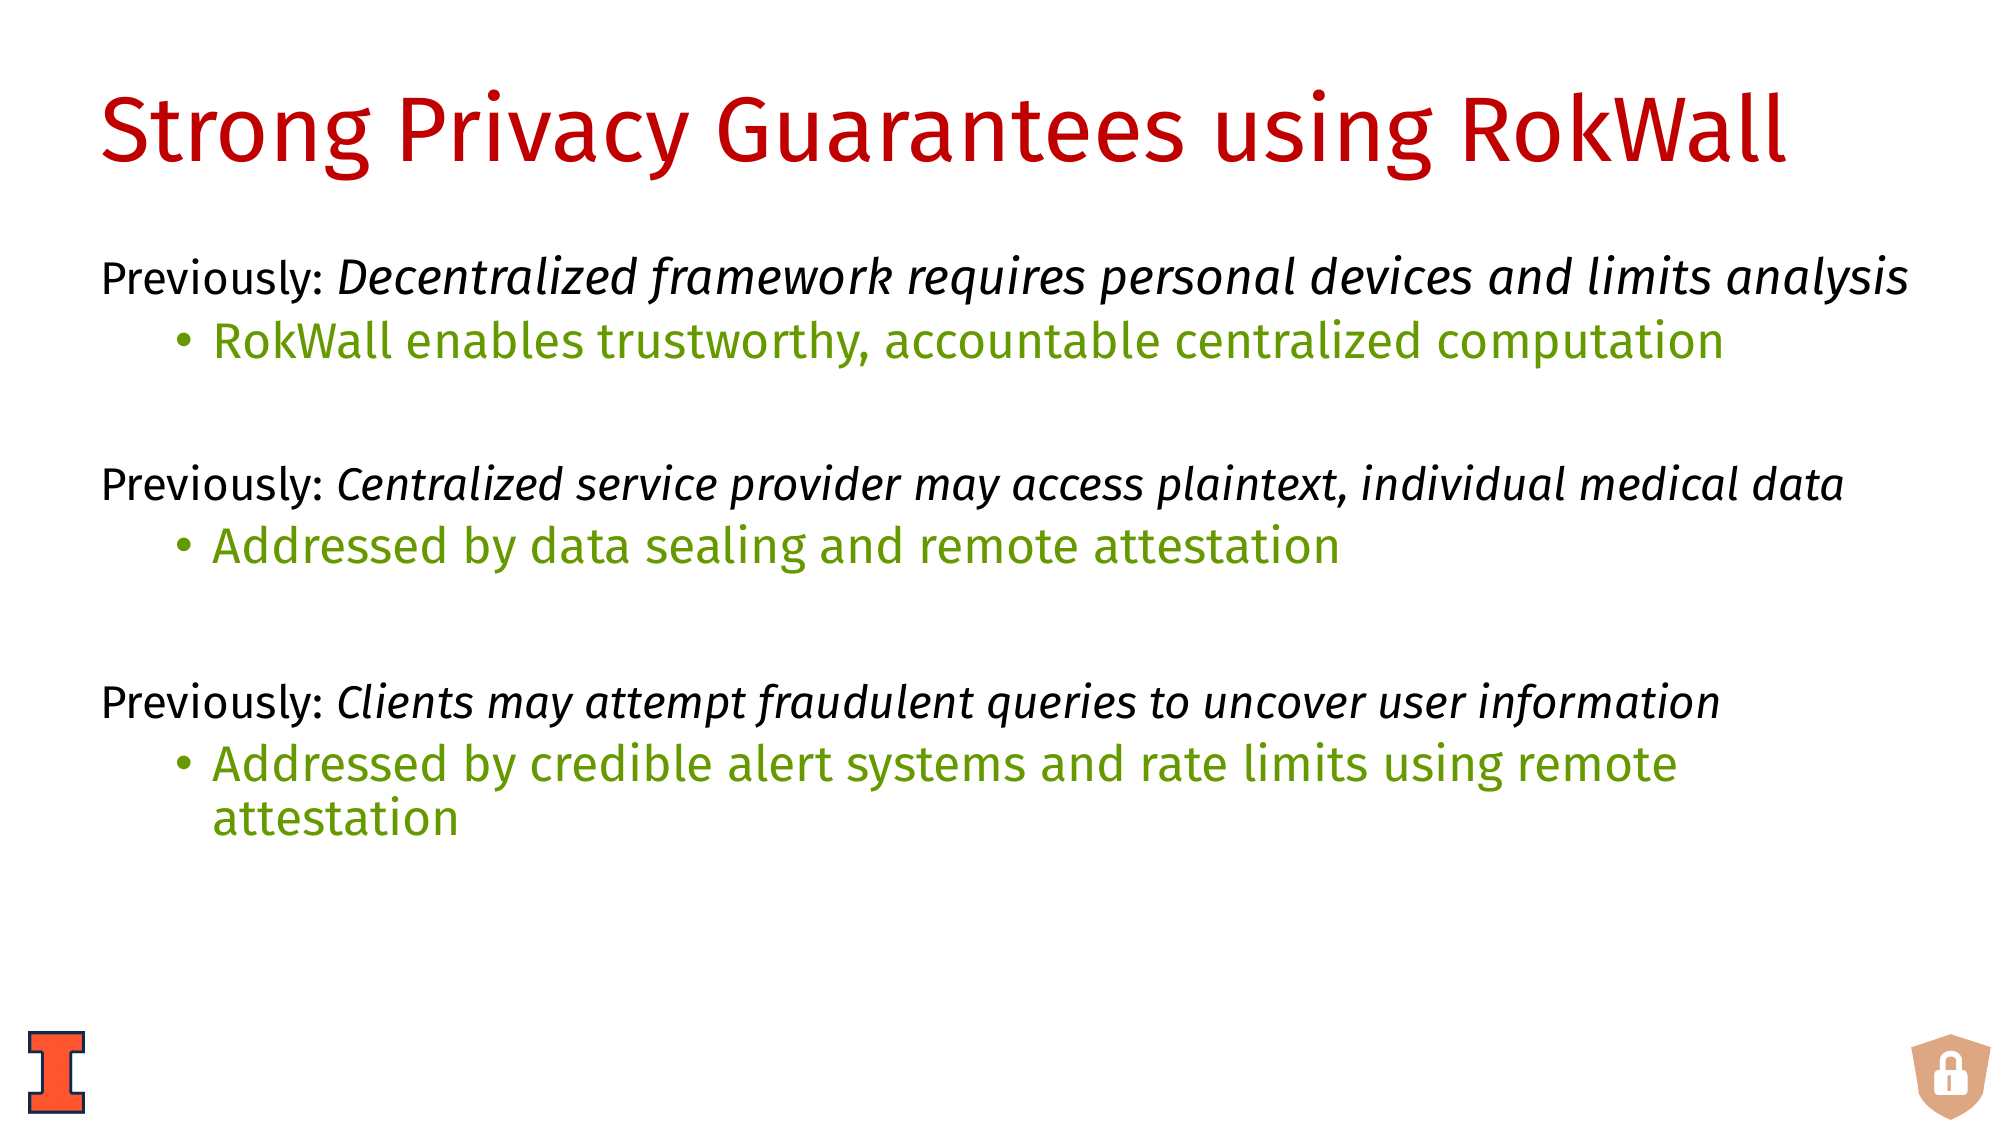

# Strong Privacy Guarantees using RokWall
Previously: Decentralized framework requires personal devices and limits analysis
RokWall enables trustworthy, accountable centralized computation

Previously: Centralized service provider may access plaintext, individual medical data
Addressed by data sealing and remote attestation

Previously: Clients may attempt fraudulent queries to uncover user information
Addressed by credible alert systems and rate limits using remote attestation